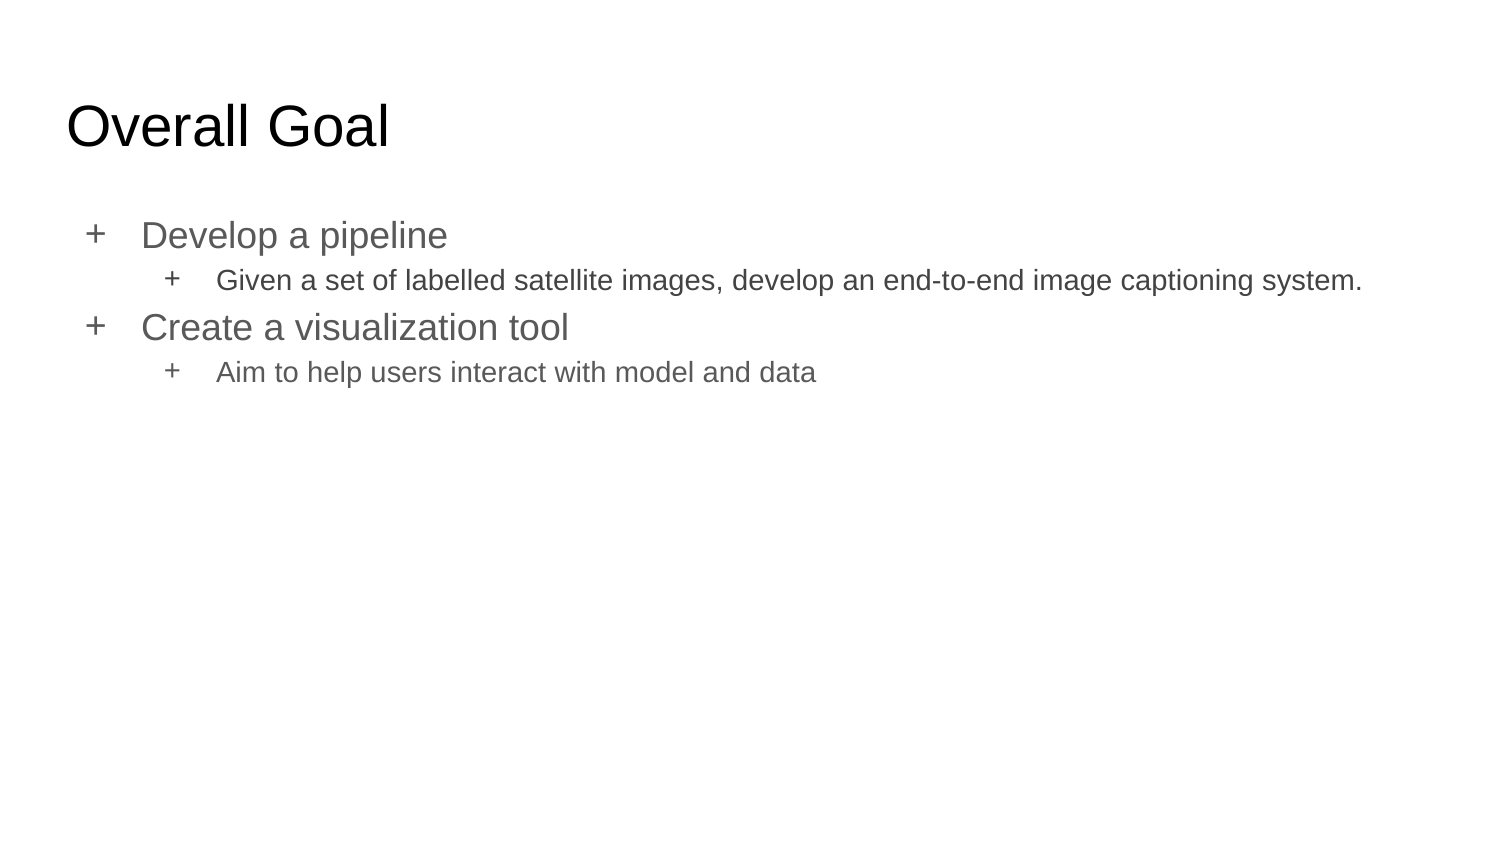

# Overall Goal
Develop a pipeline
Given a set of labelled satellite images, develop an end-to-end image captioning system.
Create a visualization tool
Aim to help users interact with model and data